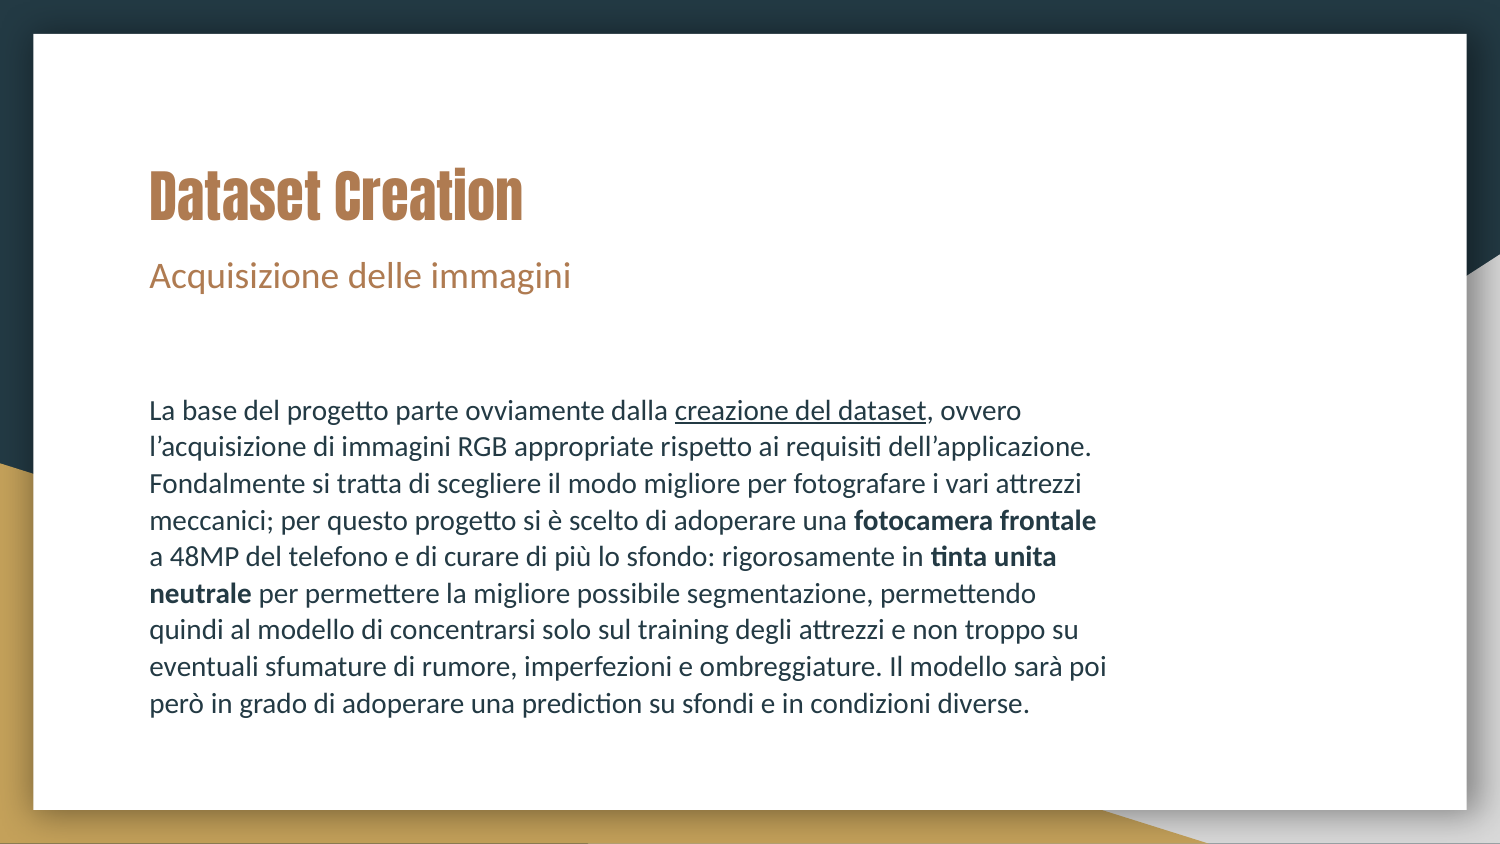

# Dataset Creation
Acquisizione delle immagini
La base del progetto parte ovviamente dalla creazione del dataset, ovvero l’acquisizione di immagini RGB appropriate rispetto ai requisiti dell’applicazione. Fondalmente si tratta di scegliere il modo migliore per fotografare i vari attrezzi meccanici; per questo progetto si è scelto di adoperare una fotocamera frontale a 48MP del telefono e di curare di più lo sfondo: rigorosamente in tinta unita neutrale per permettere la migliore possibile segmentazione, permettendo quindi al modello di concentrarsi solo sul training degli attrezzi e non troppo su eventuali sfumature di rumore, imperfezioni e ombreggiature. Il modello sarà poi però in grado di adoperare una prediction su sfondi e in condizioni diverse.